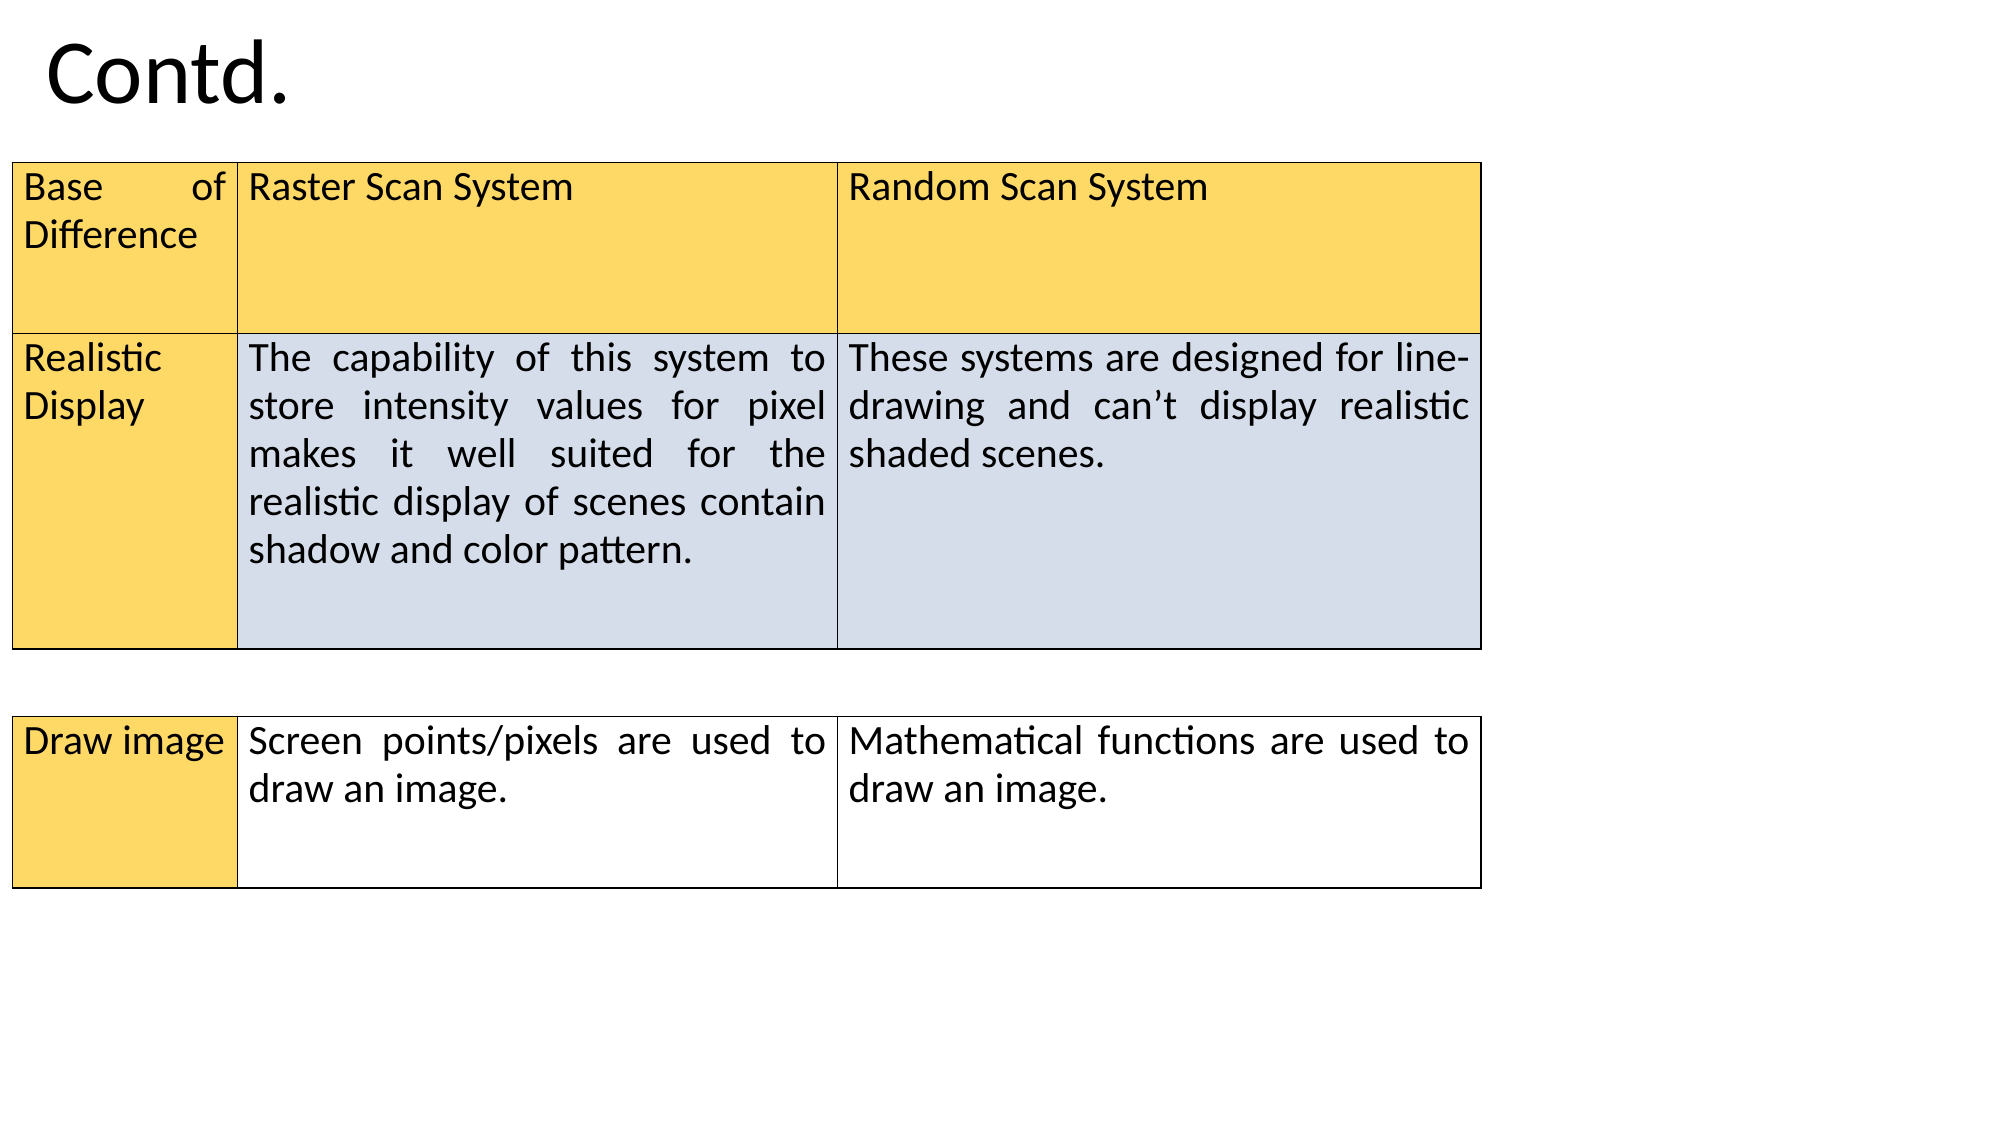

Contd.
| Base of Difference | Raster Scan System | Random Scan System |
| --- | --- | --- |
| Realistic Display | The capability of this system to store intensity values for pixel makes it well suited for the realistic display of scenes contain shadow and color pattern. | These systems are designed for line-drawing and can’t display realistic shaded scenes. |
| Draw image | Screen points/pixels are used to draw an image. | Mathematical functions are used to draw an image. |
| --- | --- | --- |